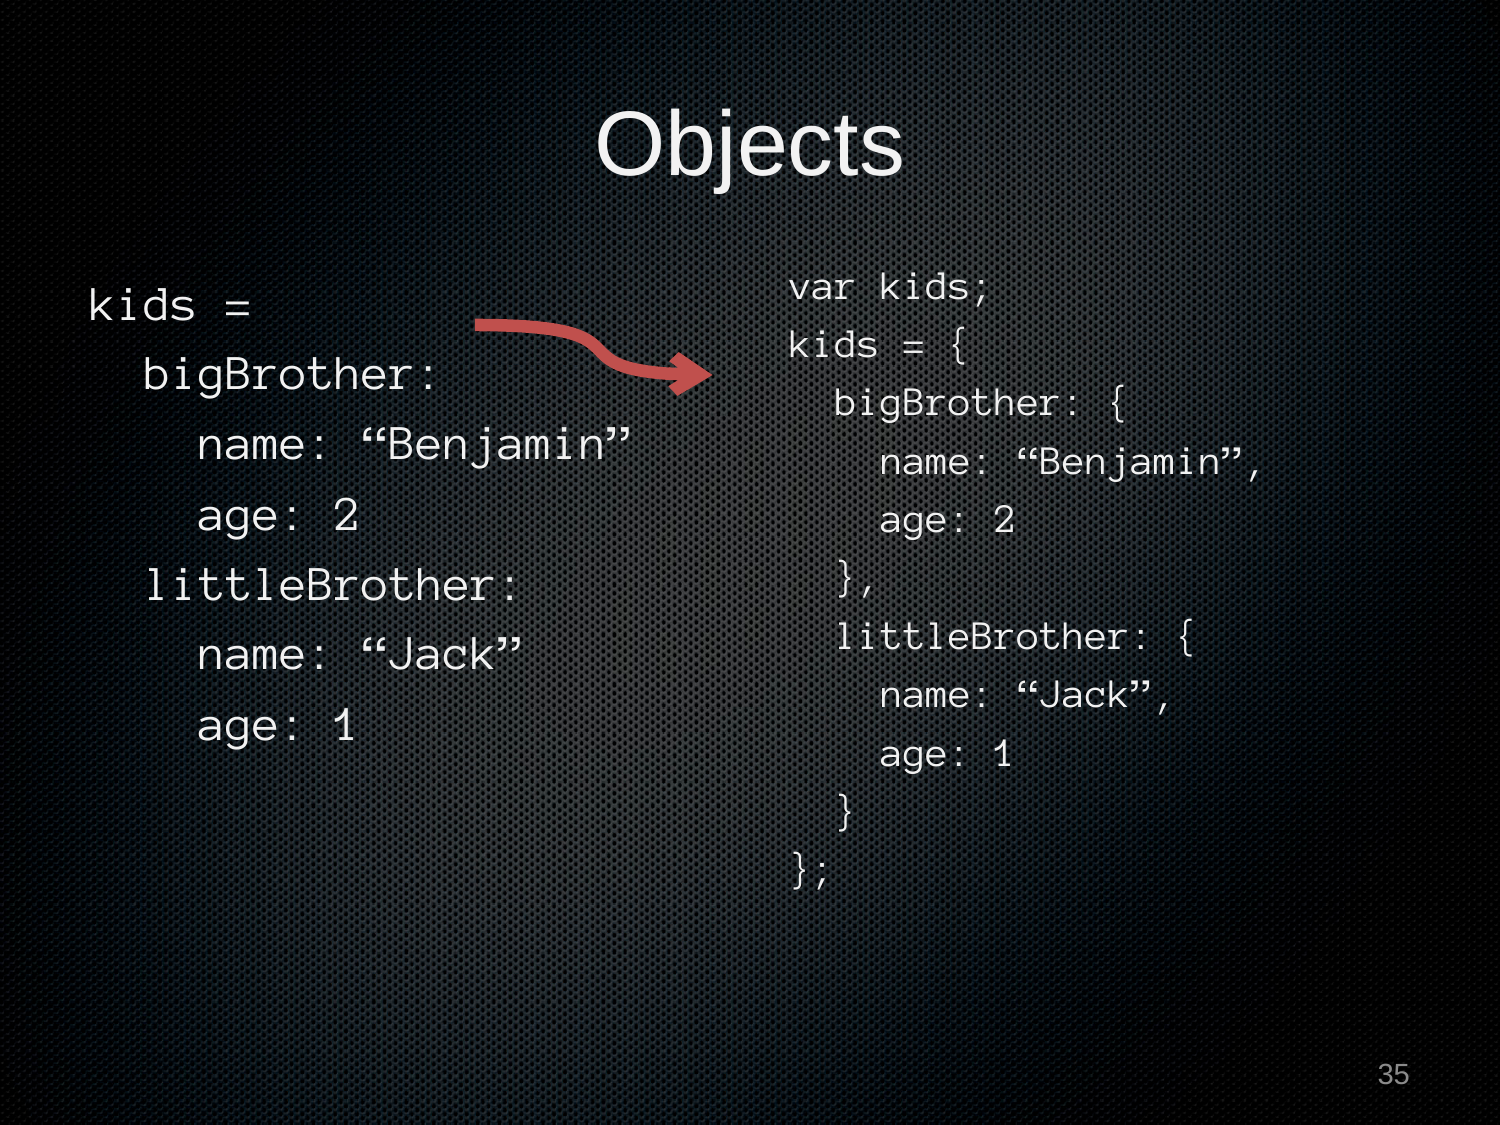

# Objects
var kids;
kids = {
  bigBrother: {
    name: “Benjamin”,
    age: 2
  },
  littleBrother: {
    name: “Jack”,
    age: 1
  }
};
kids =
  bigBrother:
    name: “Benjamin”
    age: 2
  littleBrother:
    name: “Jack”
    age: 1
35